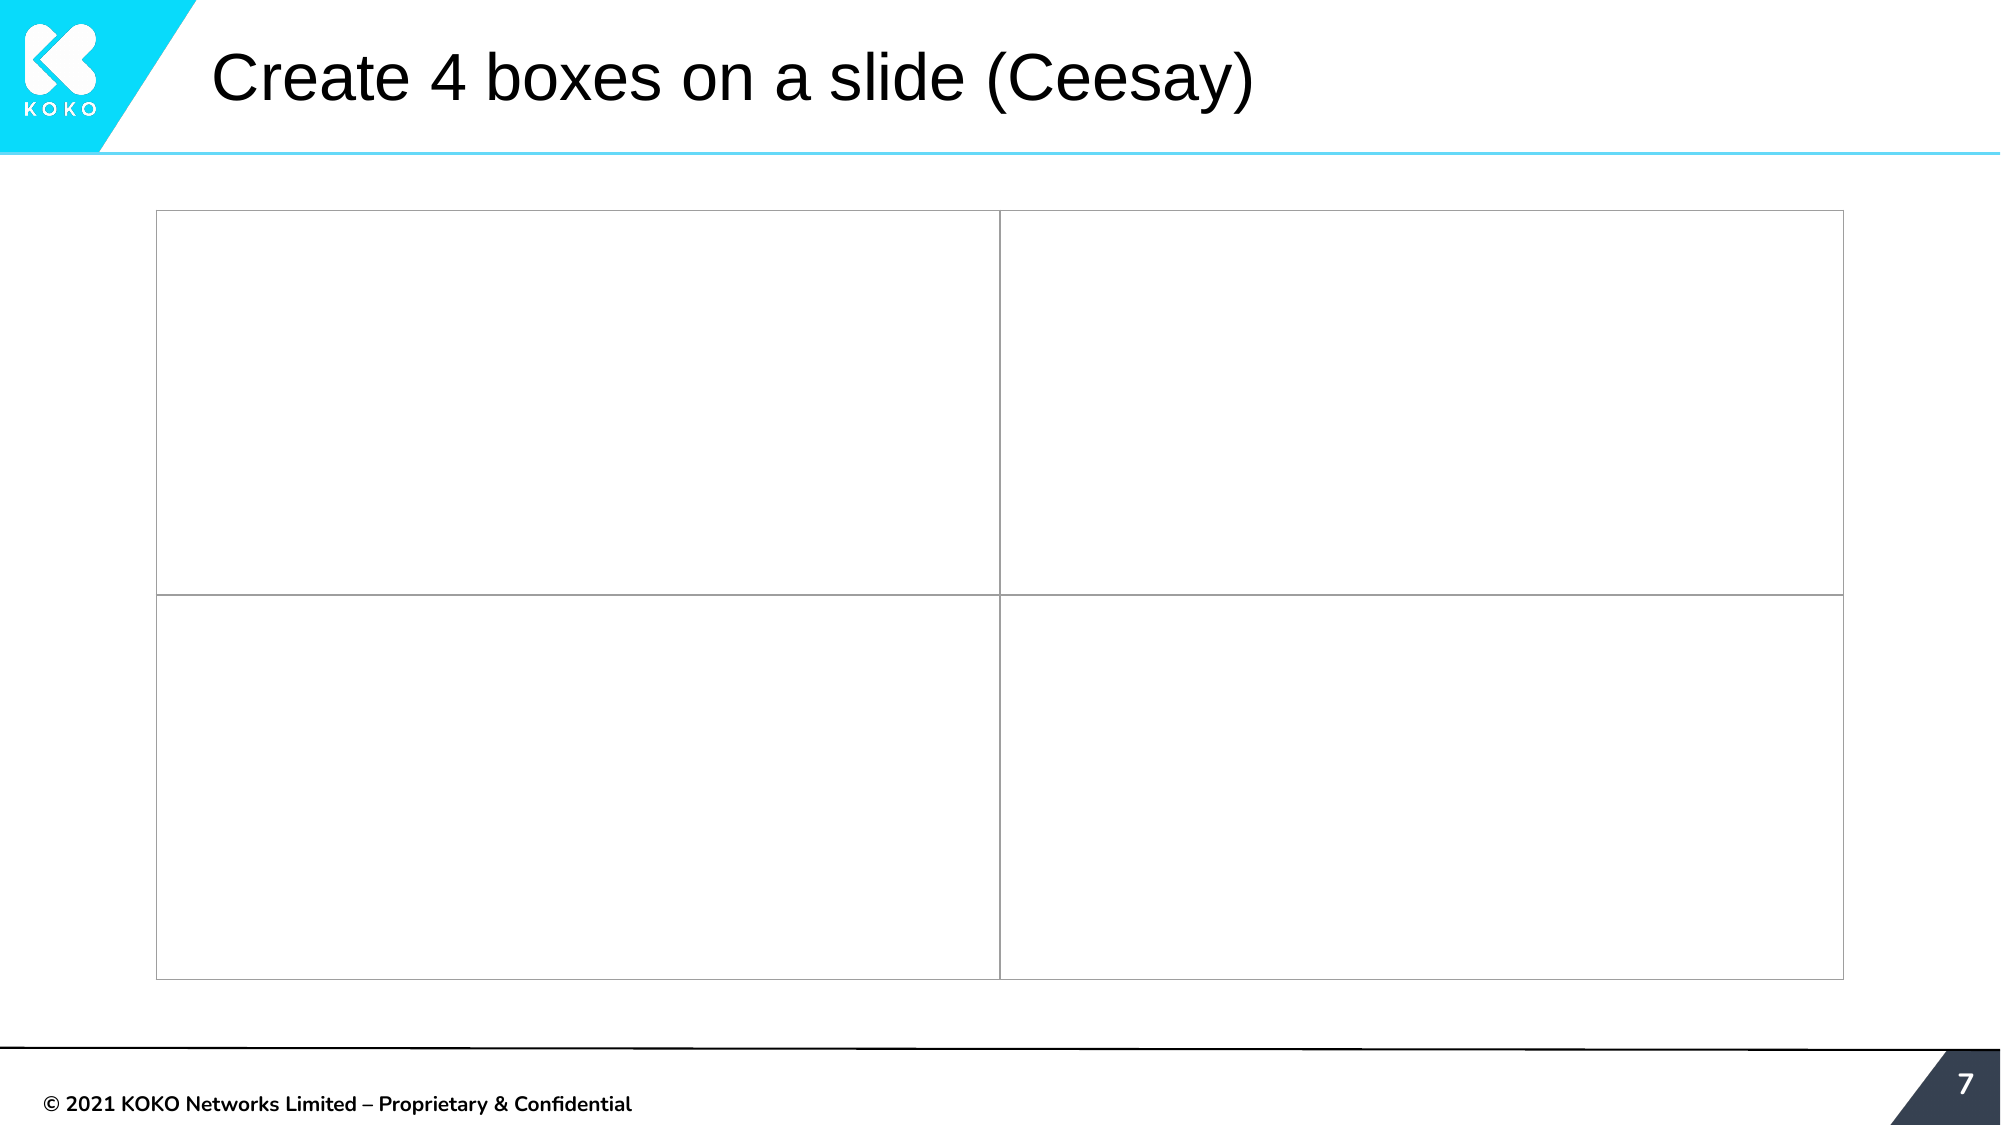

# Create 4 boxes on a slide (Ceesay)
|  |  |
| --- | --- |
|  |  |
7